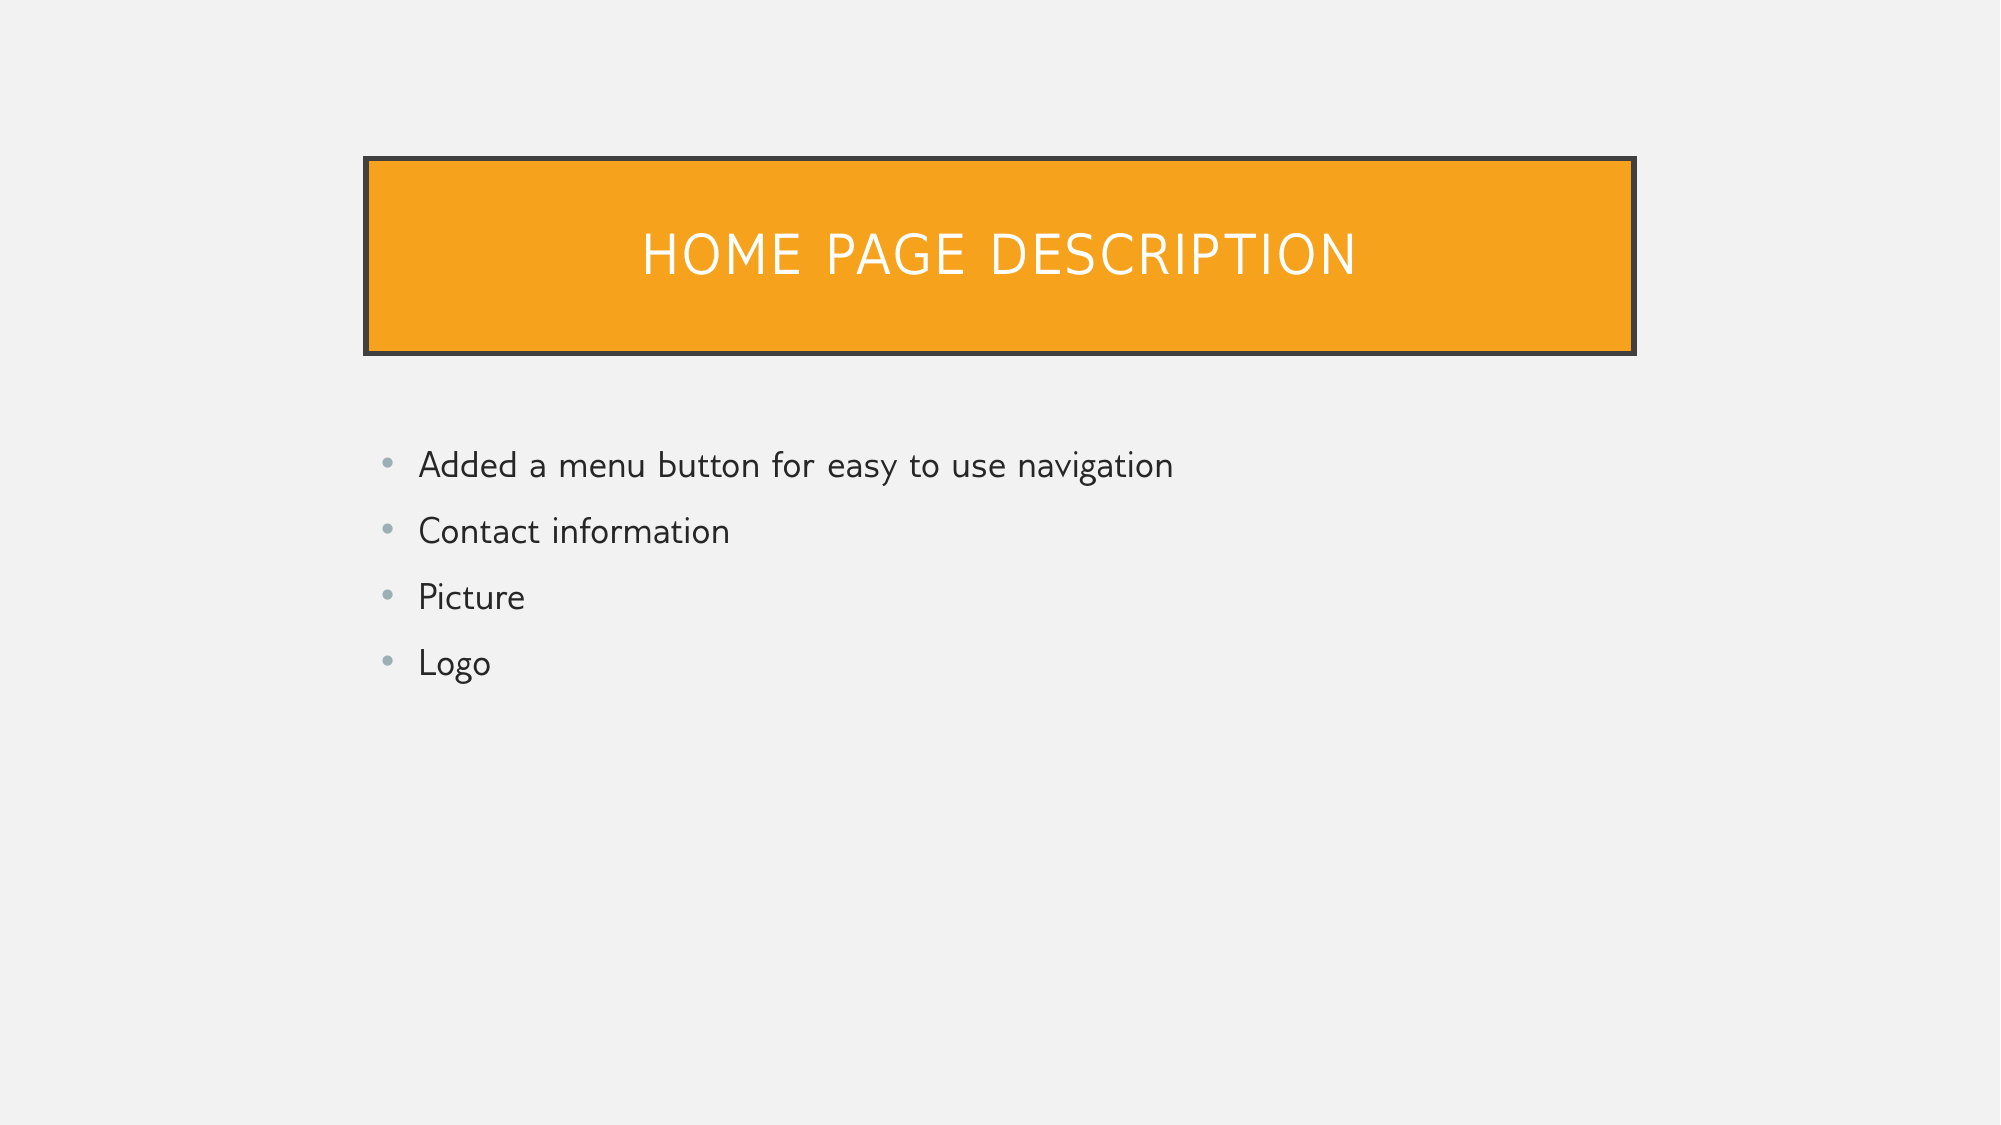

# Home page description
Added a menu button for easy to use navigation
Contact information
Picture
Logo